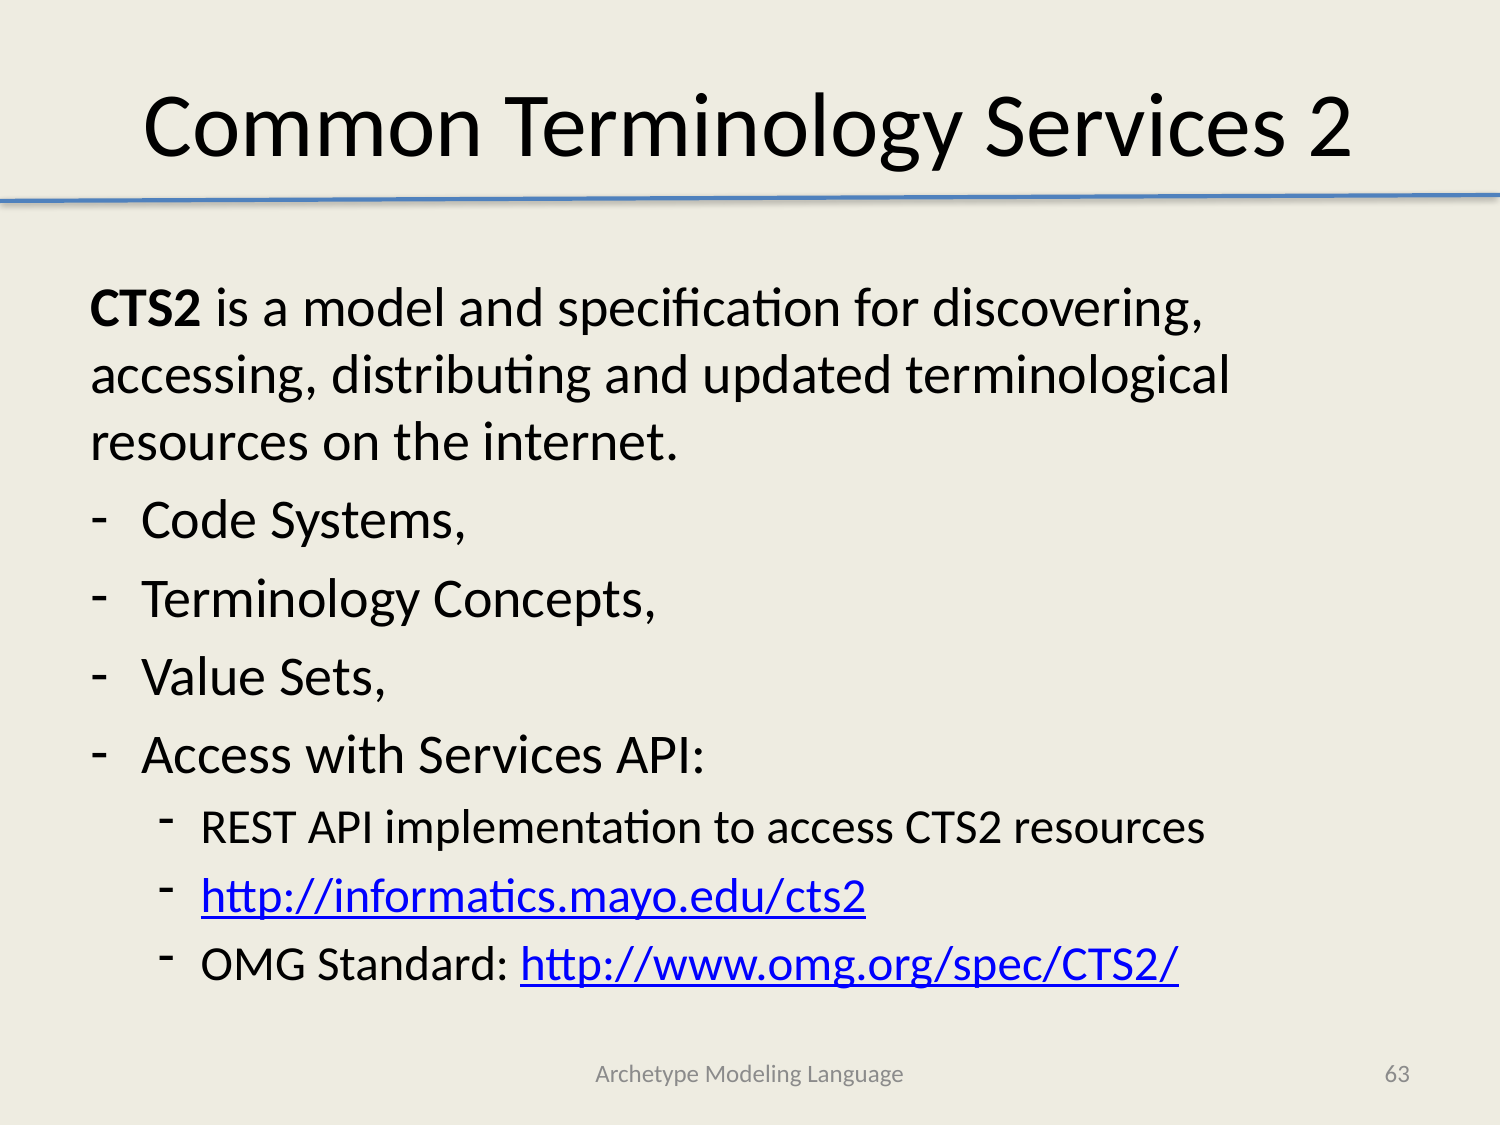

# Common Terminology Services 2

CTS2 is a model and specification for discovering, accessing, distributing and updated terminological resources on the internet.
Code Systems,
Terminology Concepts,
Value Sets,
Access with Services API:
REST API implementation to access CTS2 resources
http://informatics.mayo.edu/cts2
OMG Standard: http://www.omg.org/spec/CTS2/

Archetype Modeling Language
63